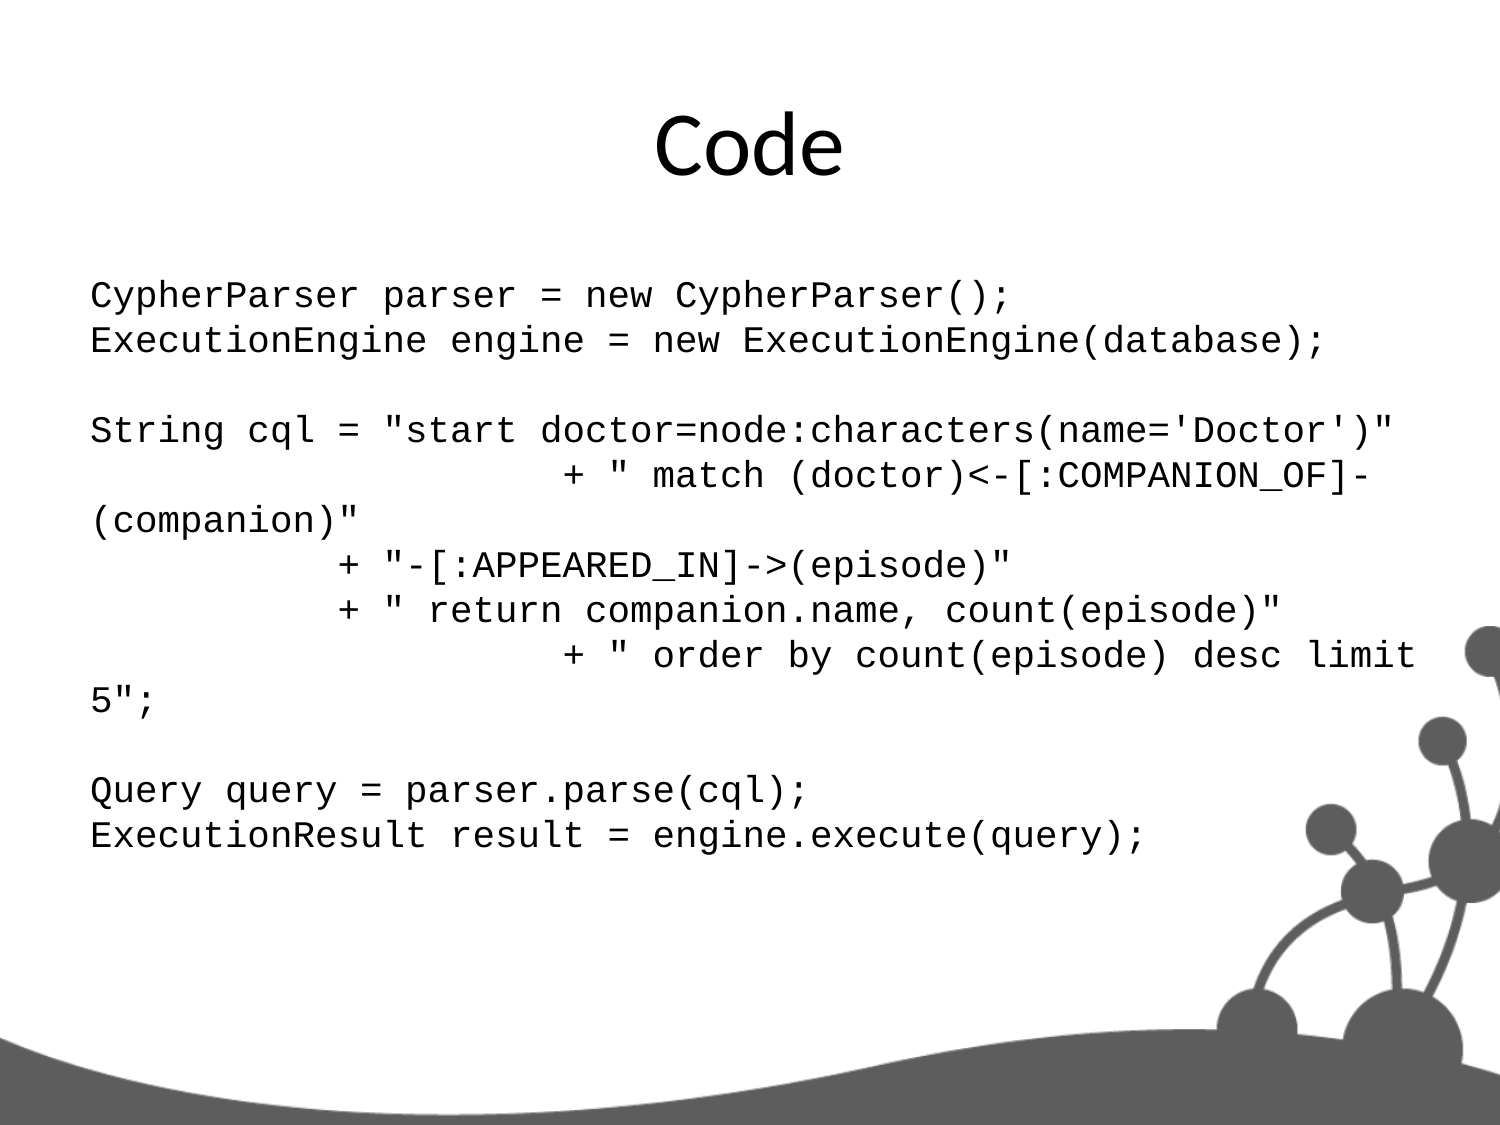

# Code
CypherParser parser = new CypherParser();
ExecutionEngine engine = new ExecutionEngine(database);

String cql = "start doctor=node:characters(name='Doctor')"
			 + " match (doctor)<-[:COMPANION_OF]-(companion)"
           + "-[:APPEARED_IN]->(episode)"
           + " return companion.name, count(episode)"
			 + " order by count(episode) desc limit 5";

Query query = parser.parse(cql);
ExecutionResult result = engine.execute(query);